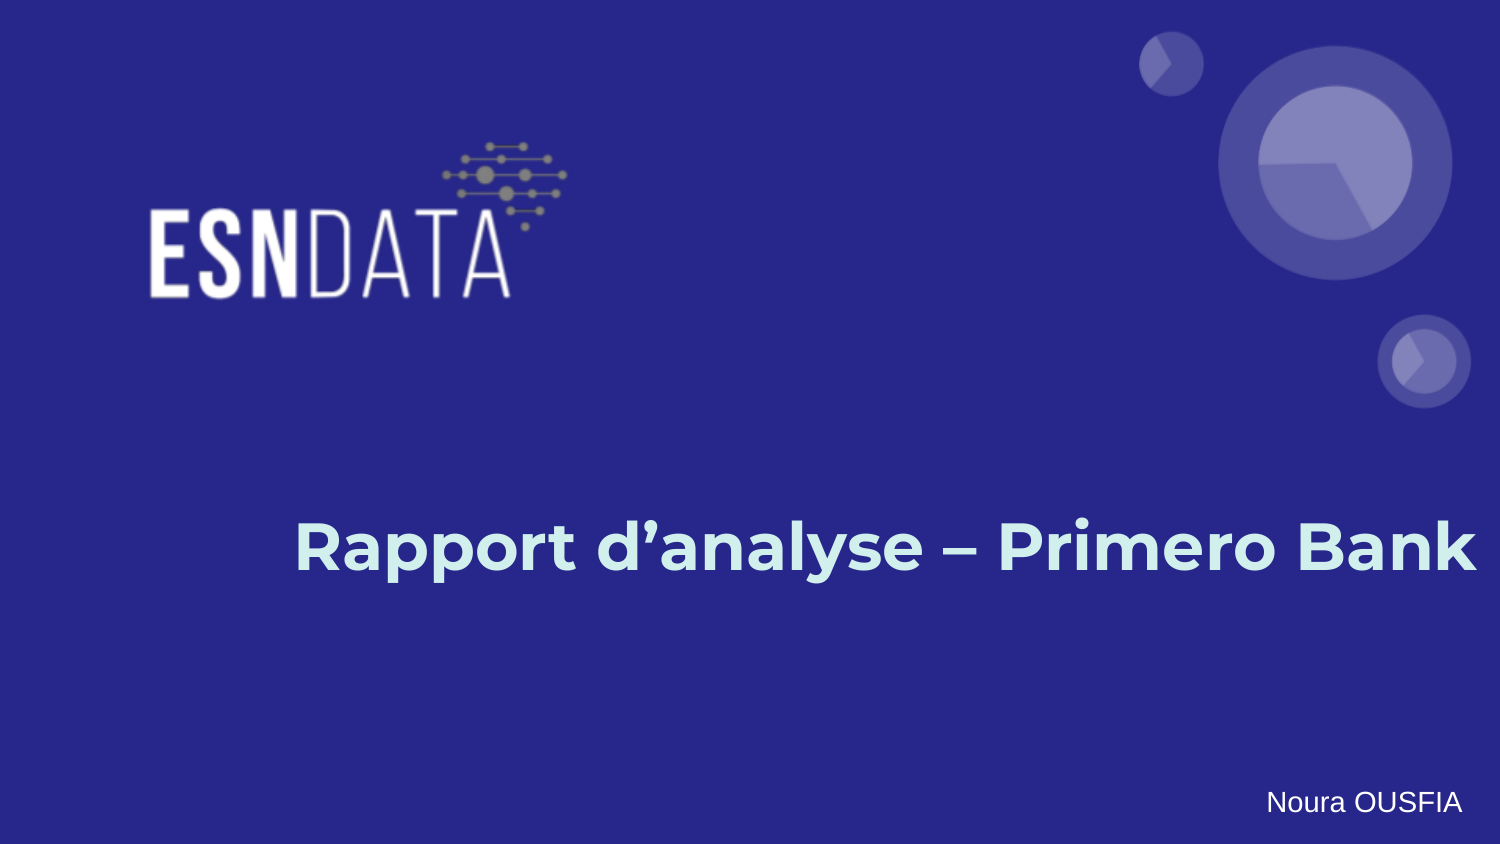

Rapport d’analyse – Primero Bank
Noura OUSFIA